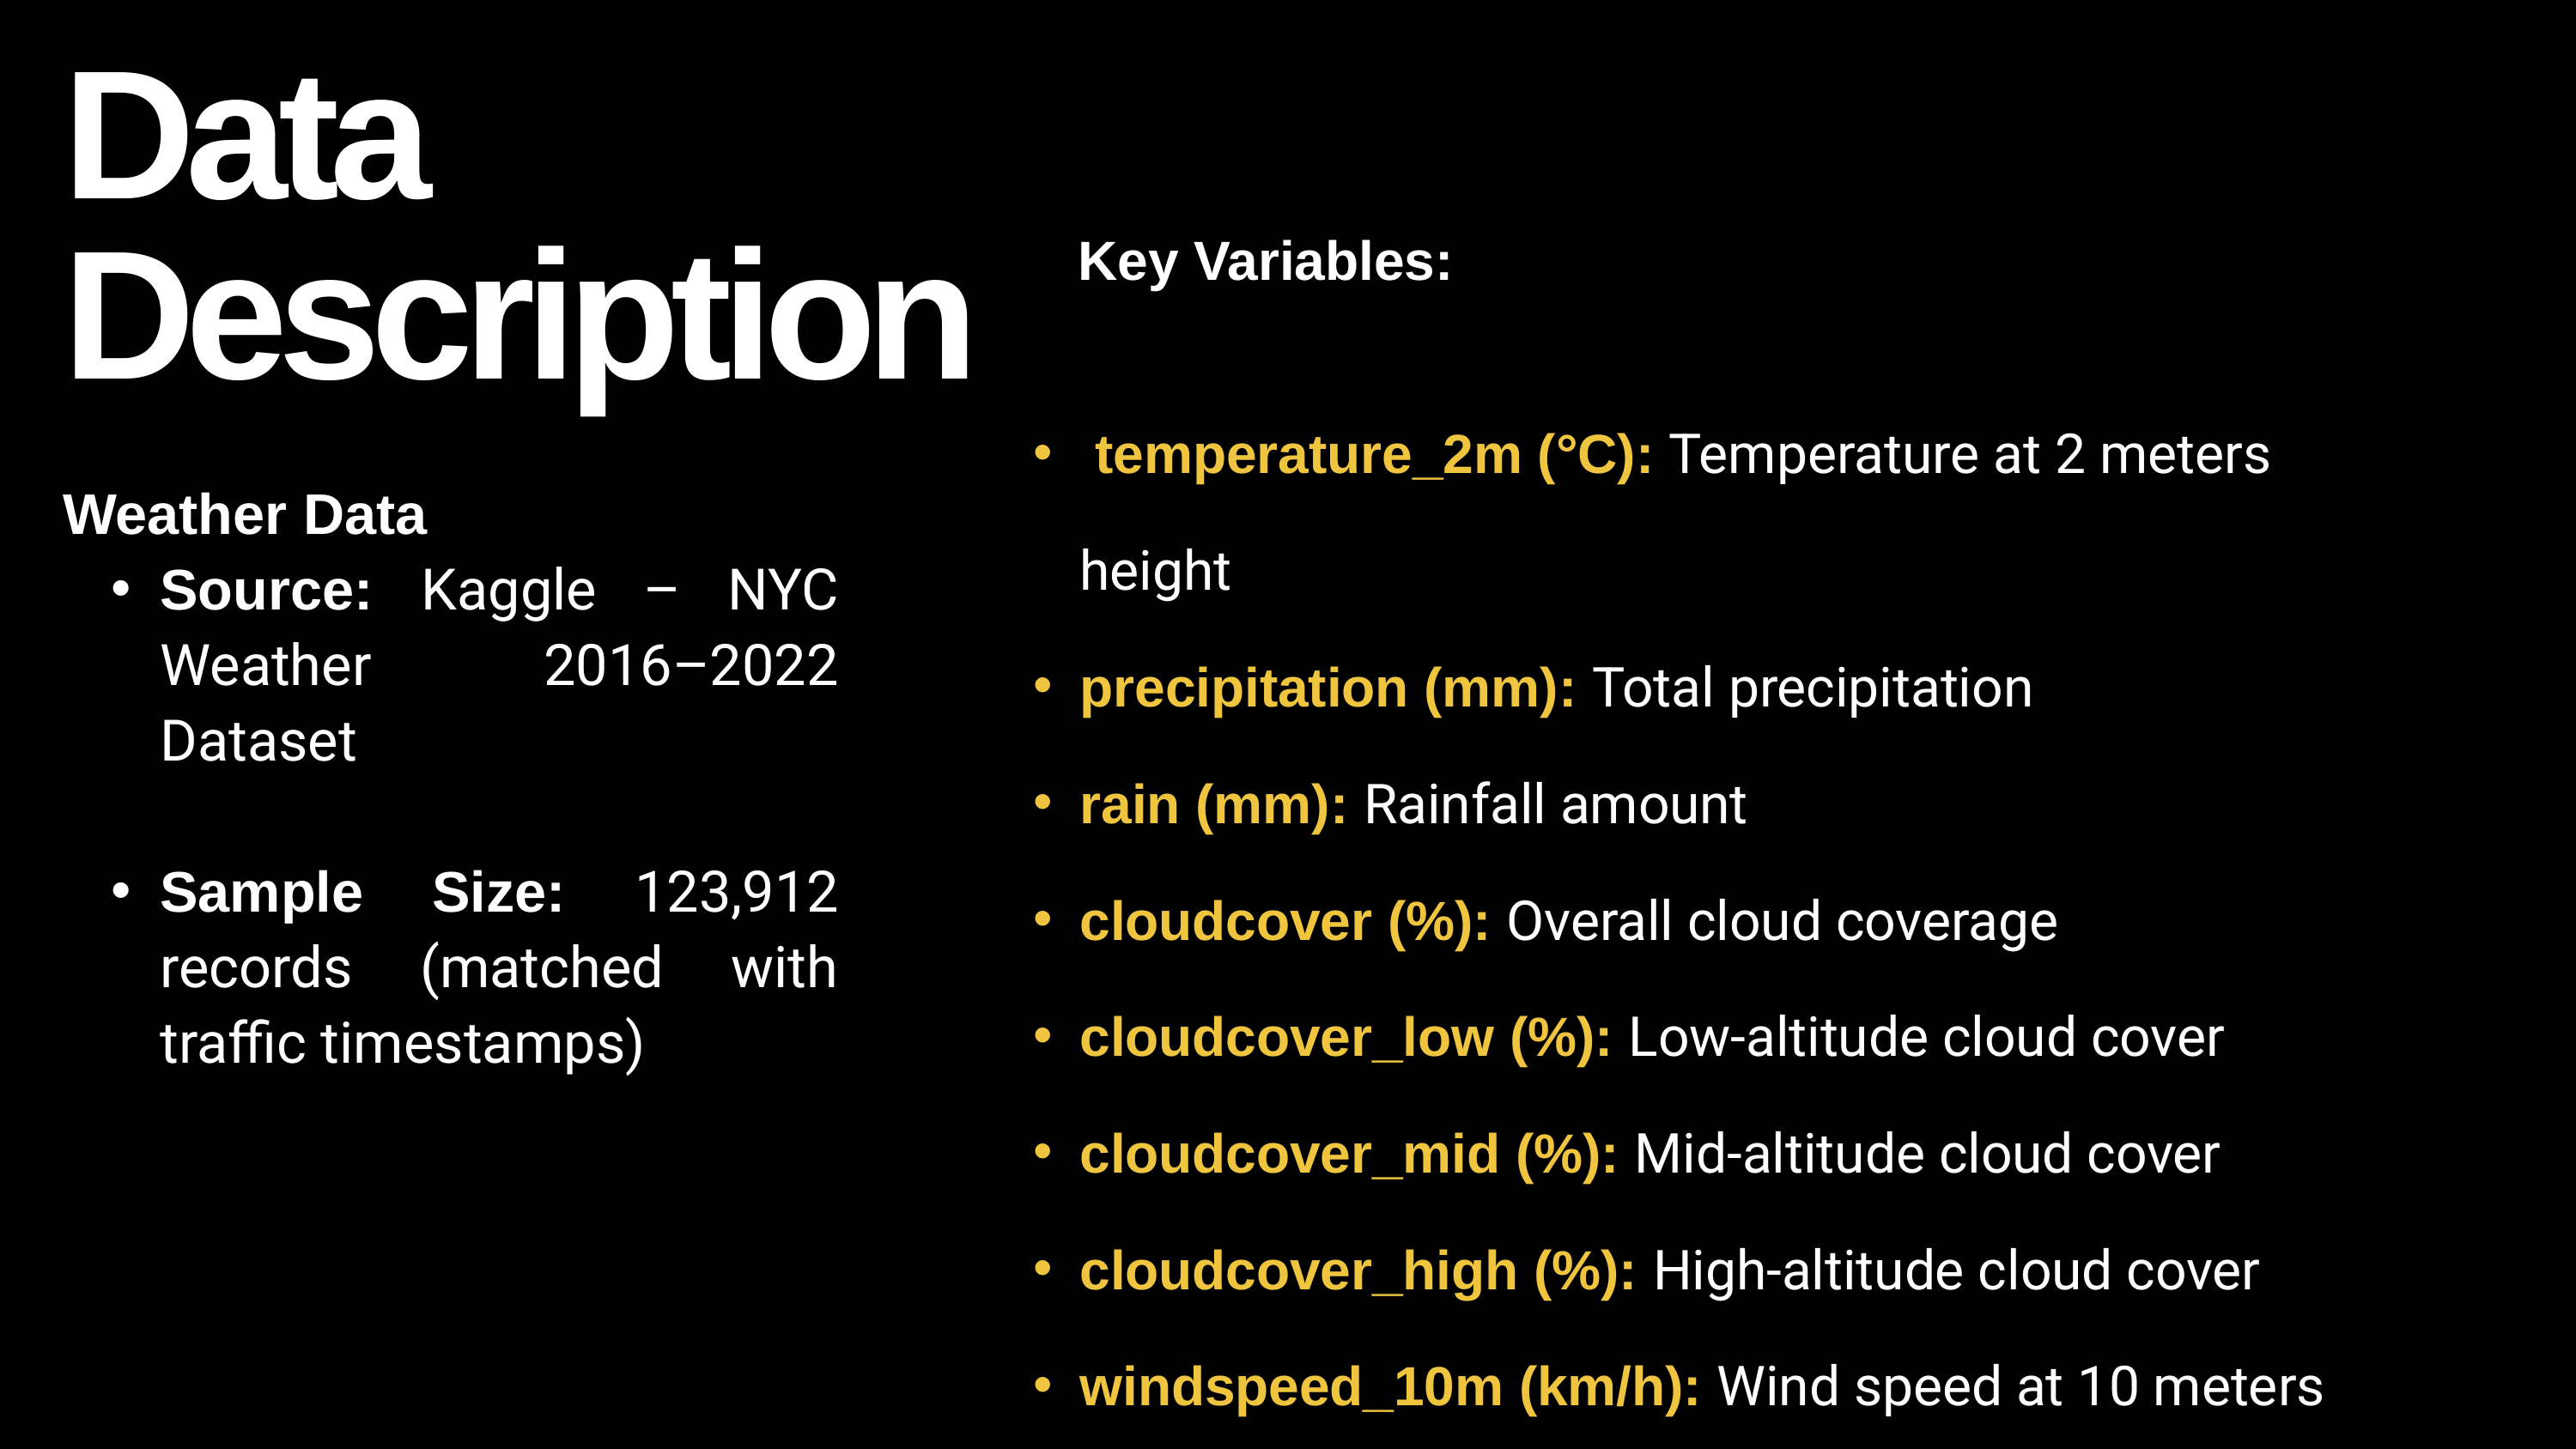

Data Description
      Key Variables:

 temperature_2m (°C): Temperature at 2 meters height
precipitation (mm): Total precipitation
rain (mm): Rainfall amount
cloudcover (%): Overall cloud coverage
cloudcover_low (%): Low-altitude cloud cover
cloudcover_mid (%): Mid-altitude cloud cover
cloudcover_high (%): High-altitude cloud cover
windspeed_10m (km/h): Wind speed at 10 meters
winddirection_10m (°): Wind direction in degrees
Weather Data
Source: Kaggle – NYC Weather 2016–2022 Dataset

Sample Size: 123,912 records (matched with traffic timestamps)